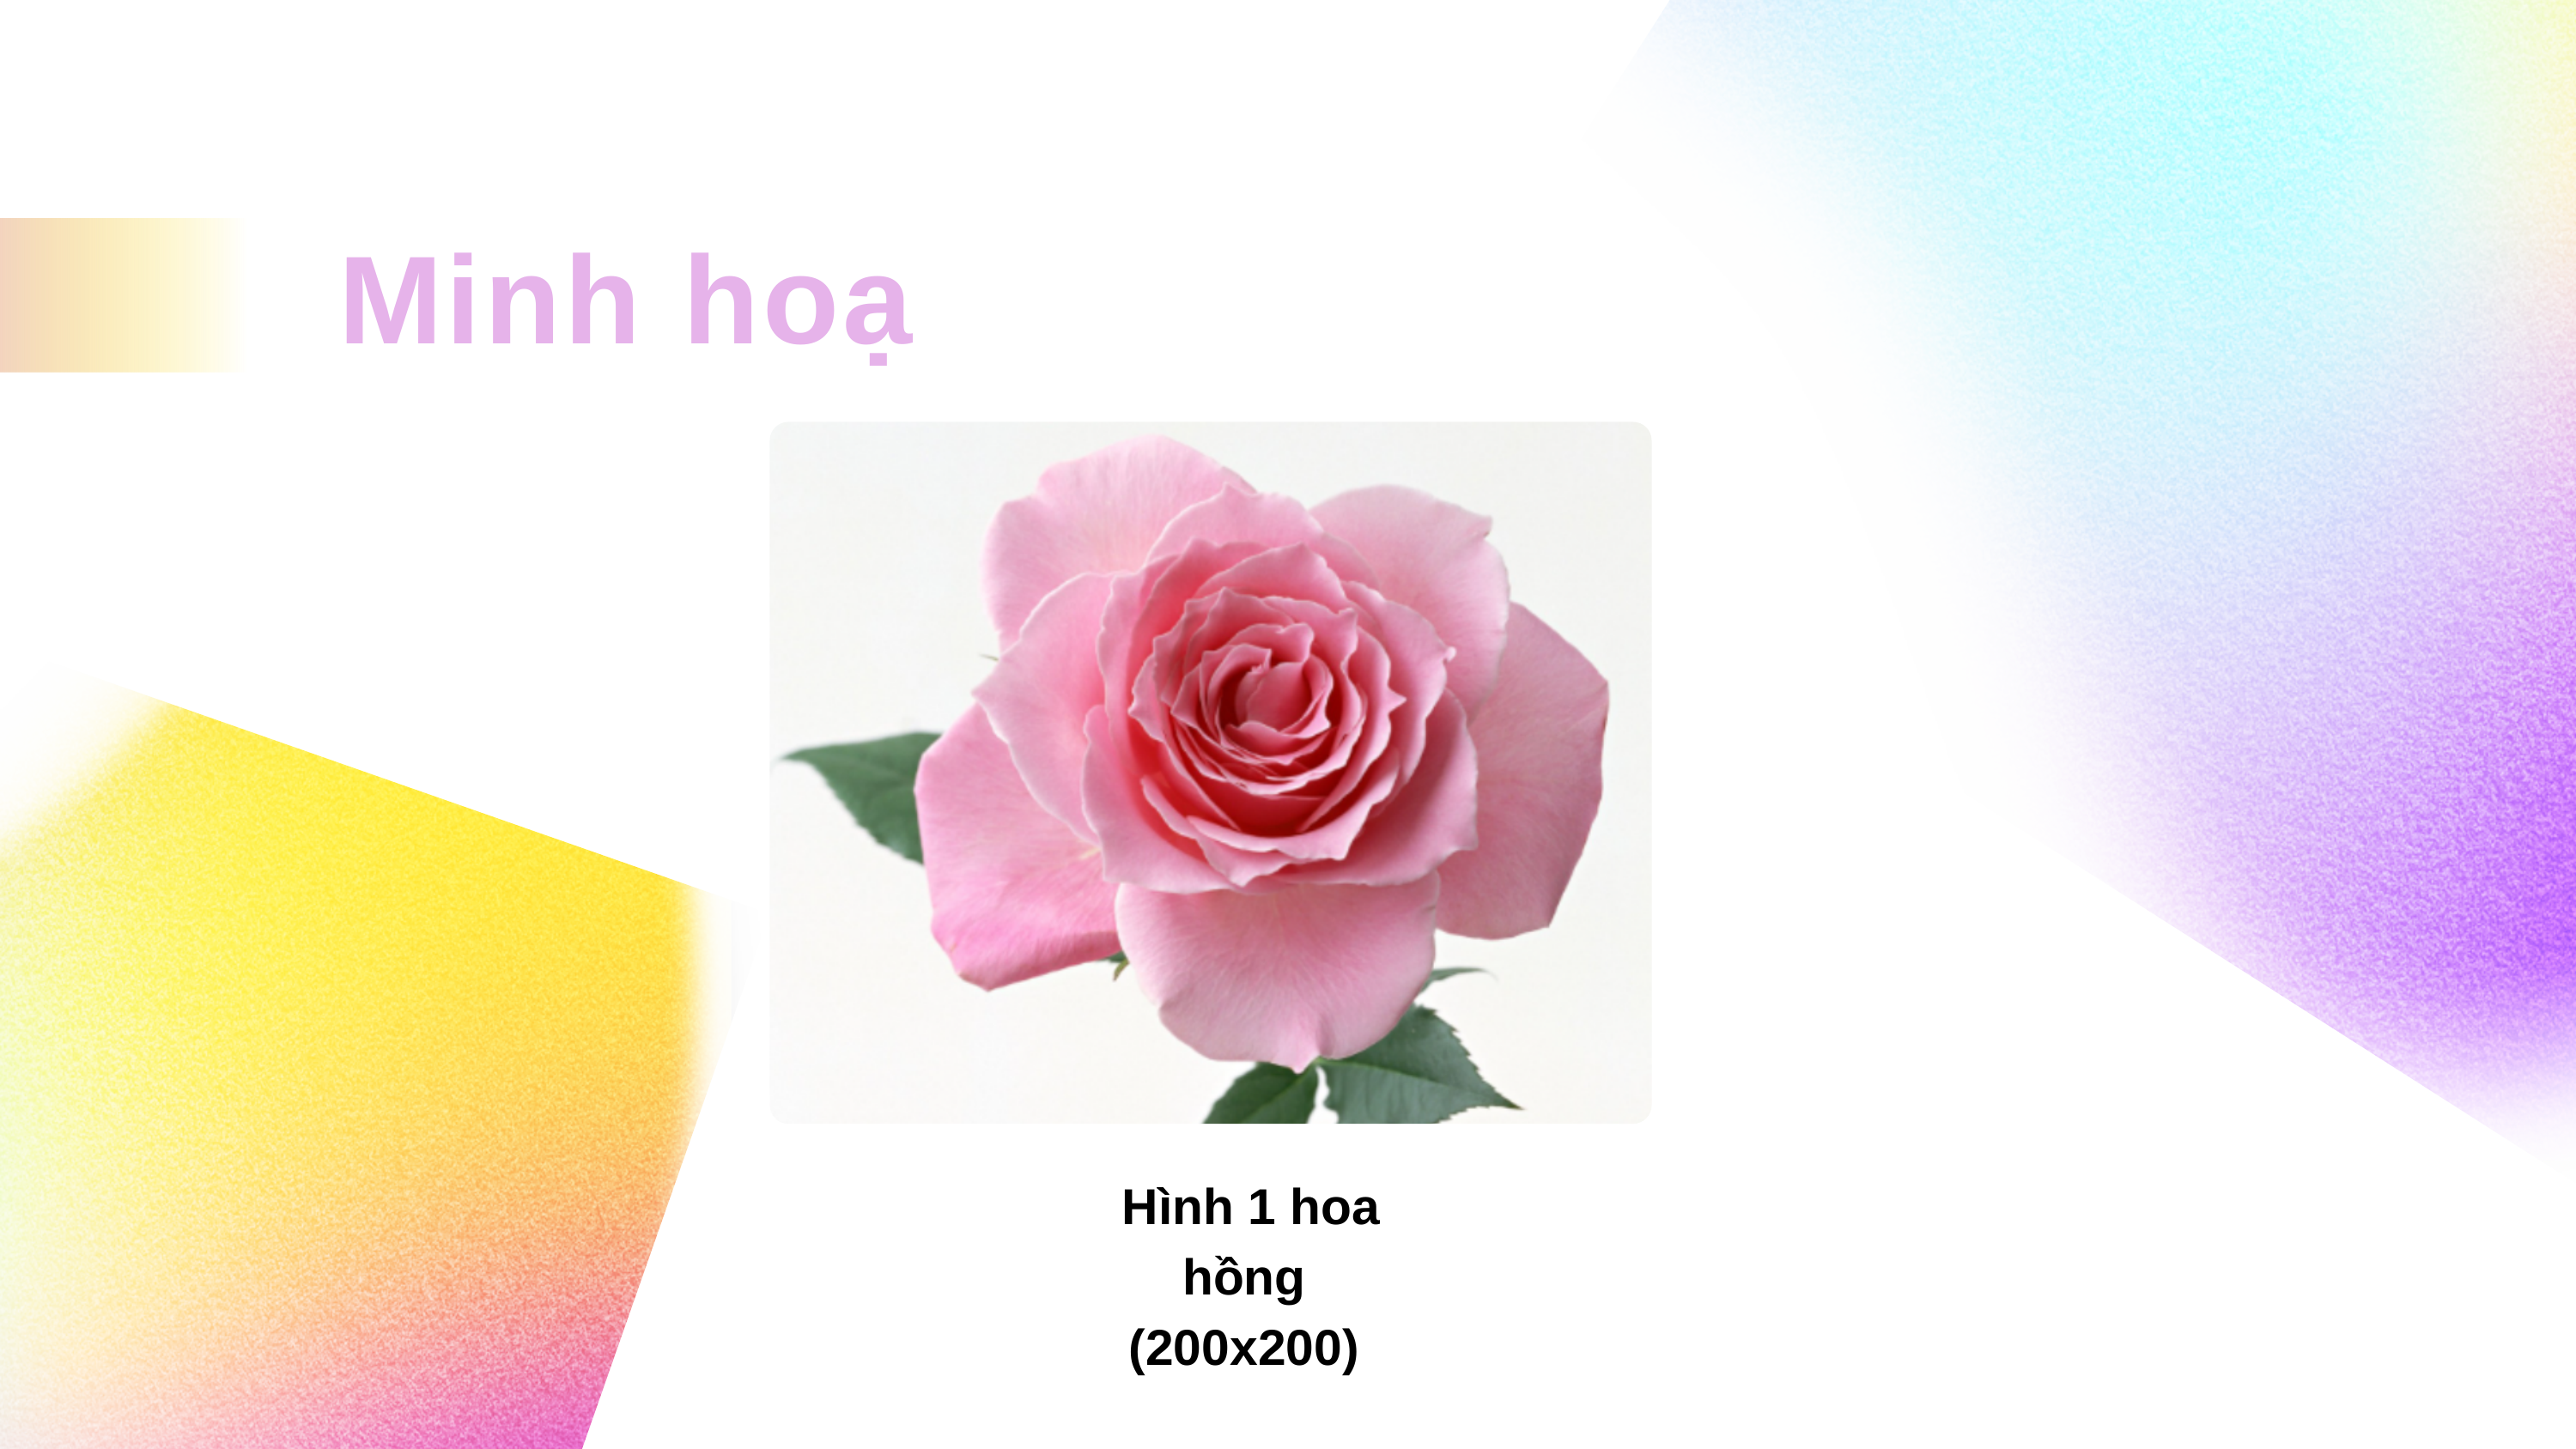

Minh hoạ

Hình 1 hoa hồng
(200x200)